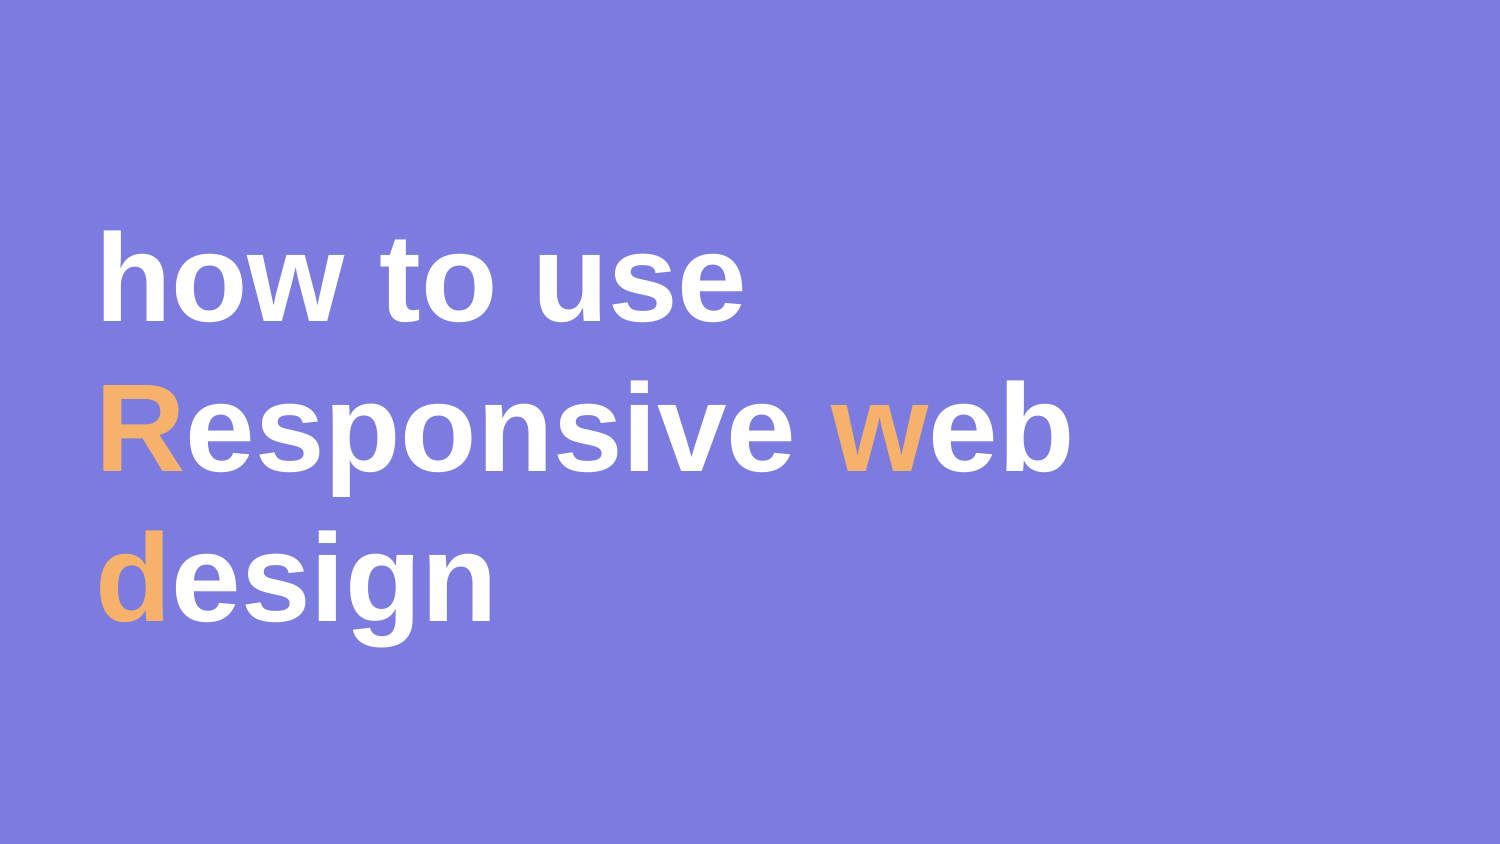

# how to use Responsive web design